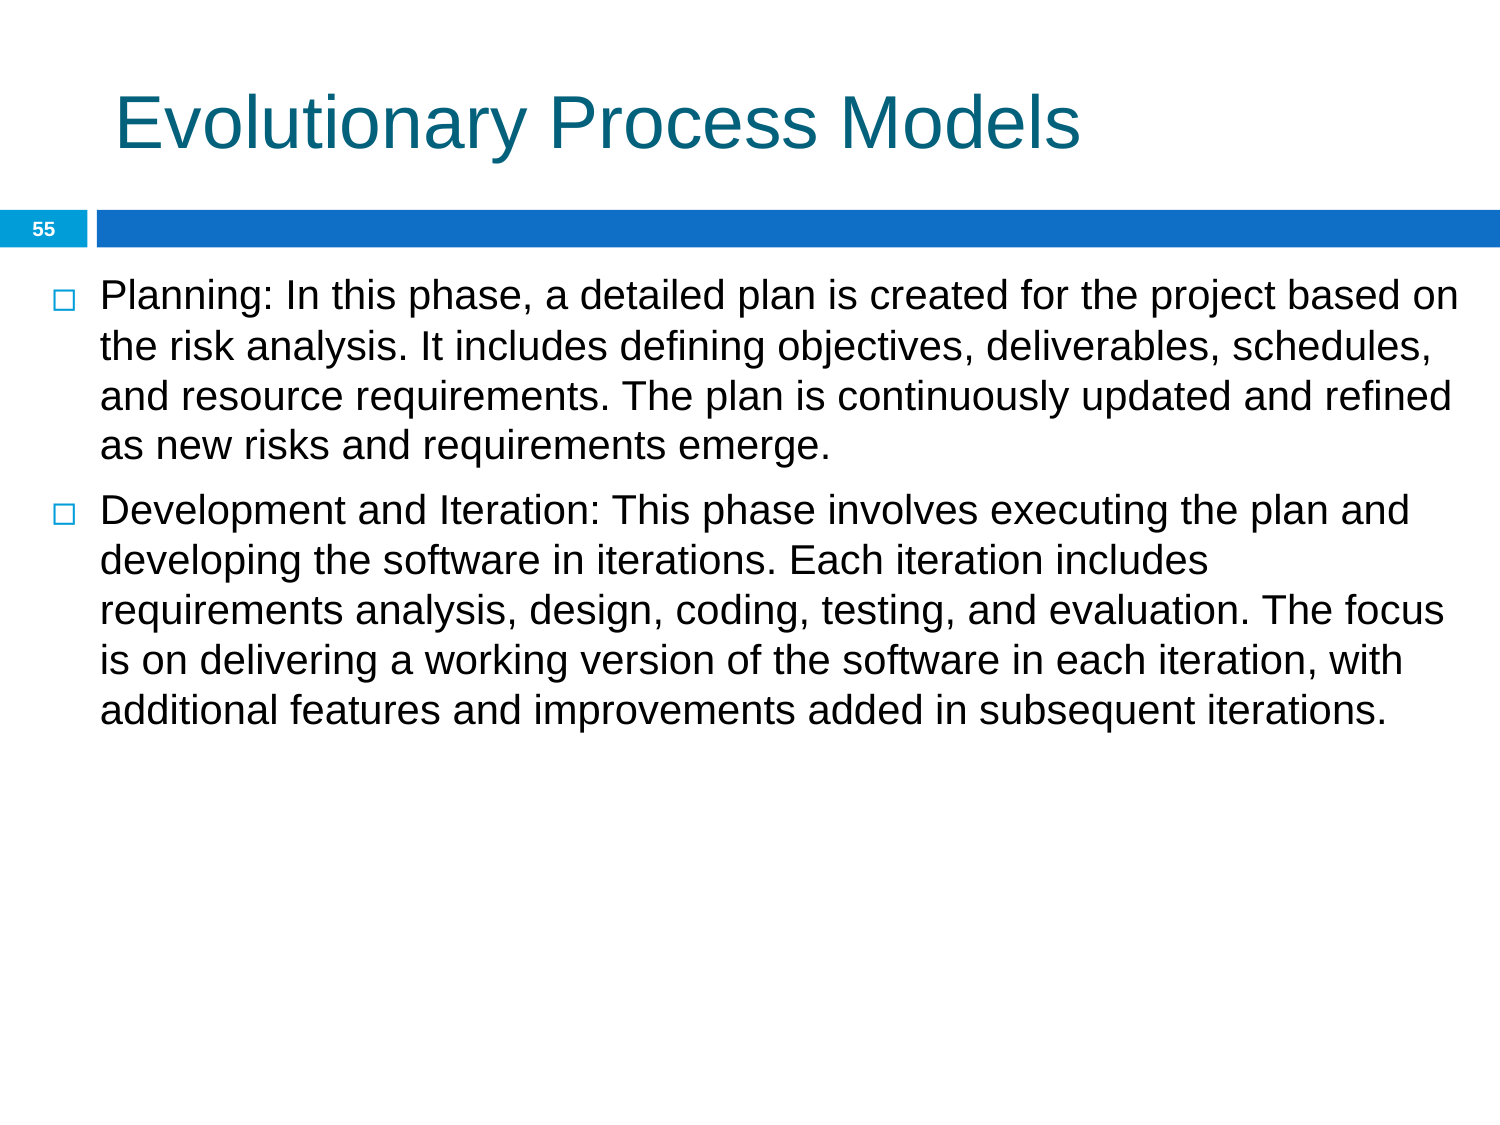

# Evolutionary Process Models
55
Planning: In this phase, a detailed plan is created for the project based on the risk analysis. It includes defining objectives, deliverables, schedules, and resource requirements. The plan is continuously updated and refined as new risks and requirements emerge.
Development and Iteration: This phase involves executing the plan and developing the software in iterations. Each iteration includes requirements analysis, design, coding, testing, and evaluation. The focus is on delivering a working version of the software in each iteration, with additional features and improvements added in subsequent iterations.